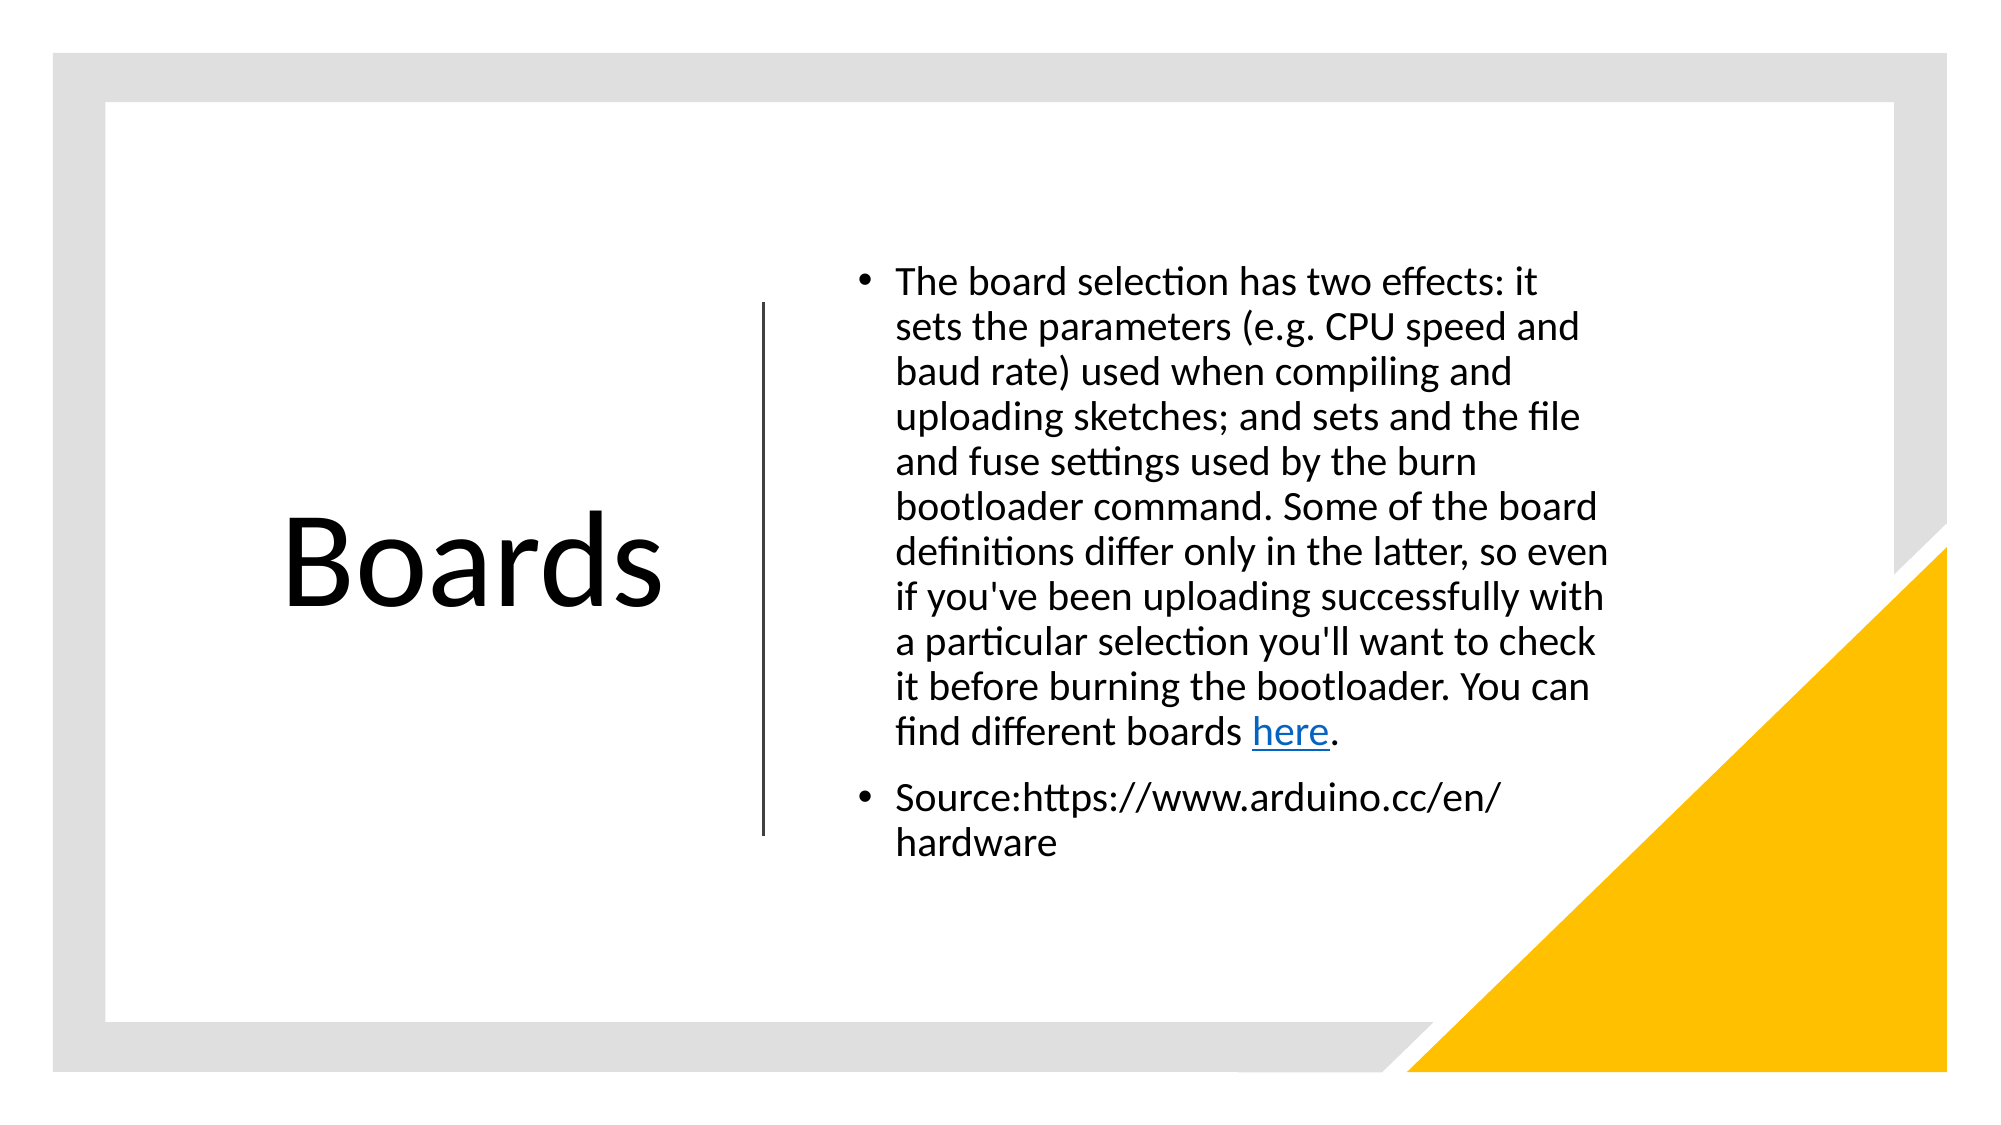

# Boards
The board selection has two effects: it sets the parameters (e.g. CPU speed and baud rate) used when compiling and uploading sketches; and sets and the file and fuse settings used by the burn bootloader command. Some of the board definitions differ only in the latter, so even if you've been uploading successfully with a particular selection you'll want to check it before burning the bootloader. You can find different boards here.
Source:https://www.arduino.cc/en/hardware